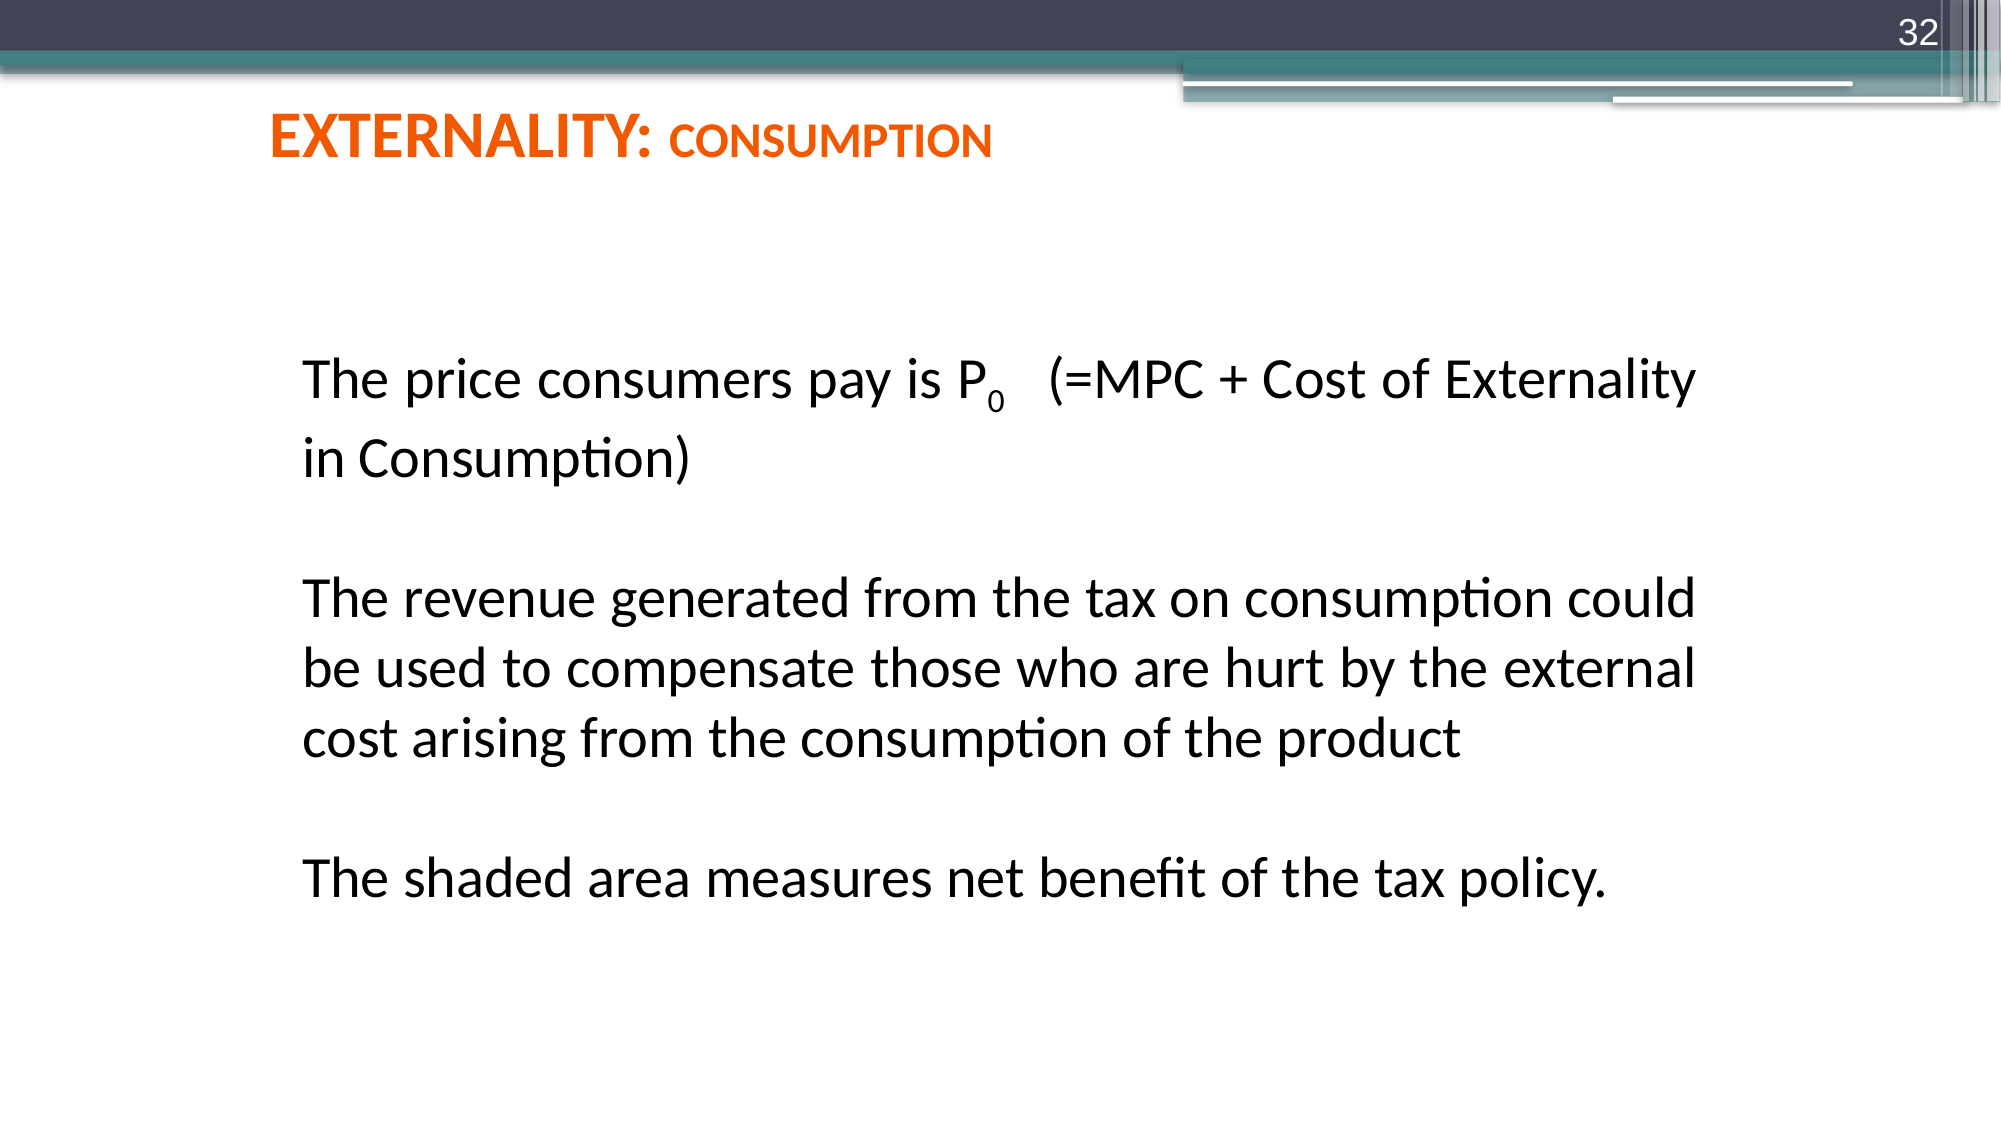

32
externality: Consumption

The price consumers pay is P0    (=MPC + Cost of Externality in Consumption)

The revenue generated from the tax on consumption could be used to compensate those who are hurt by the external cost arising from the consumption of the product

The shaded area measures net benefit of the tax policy.